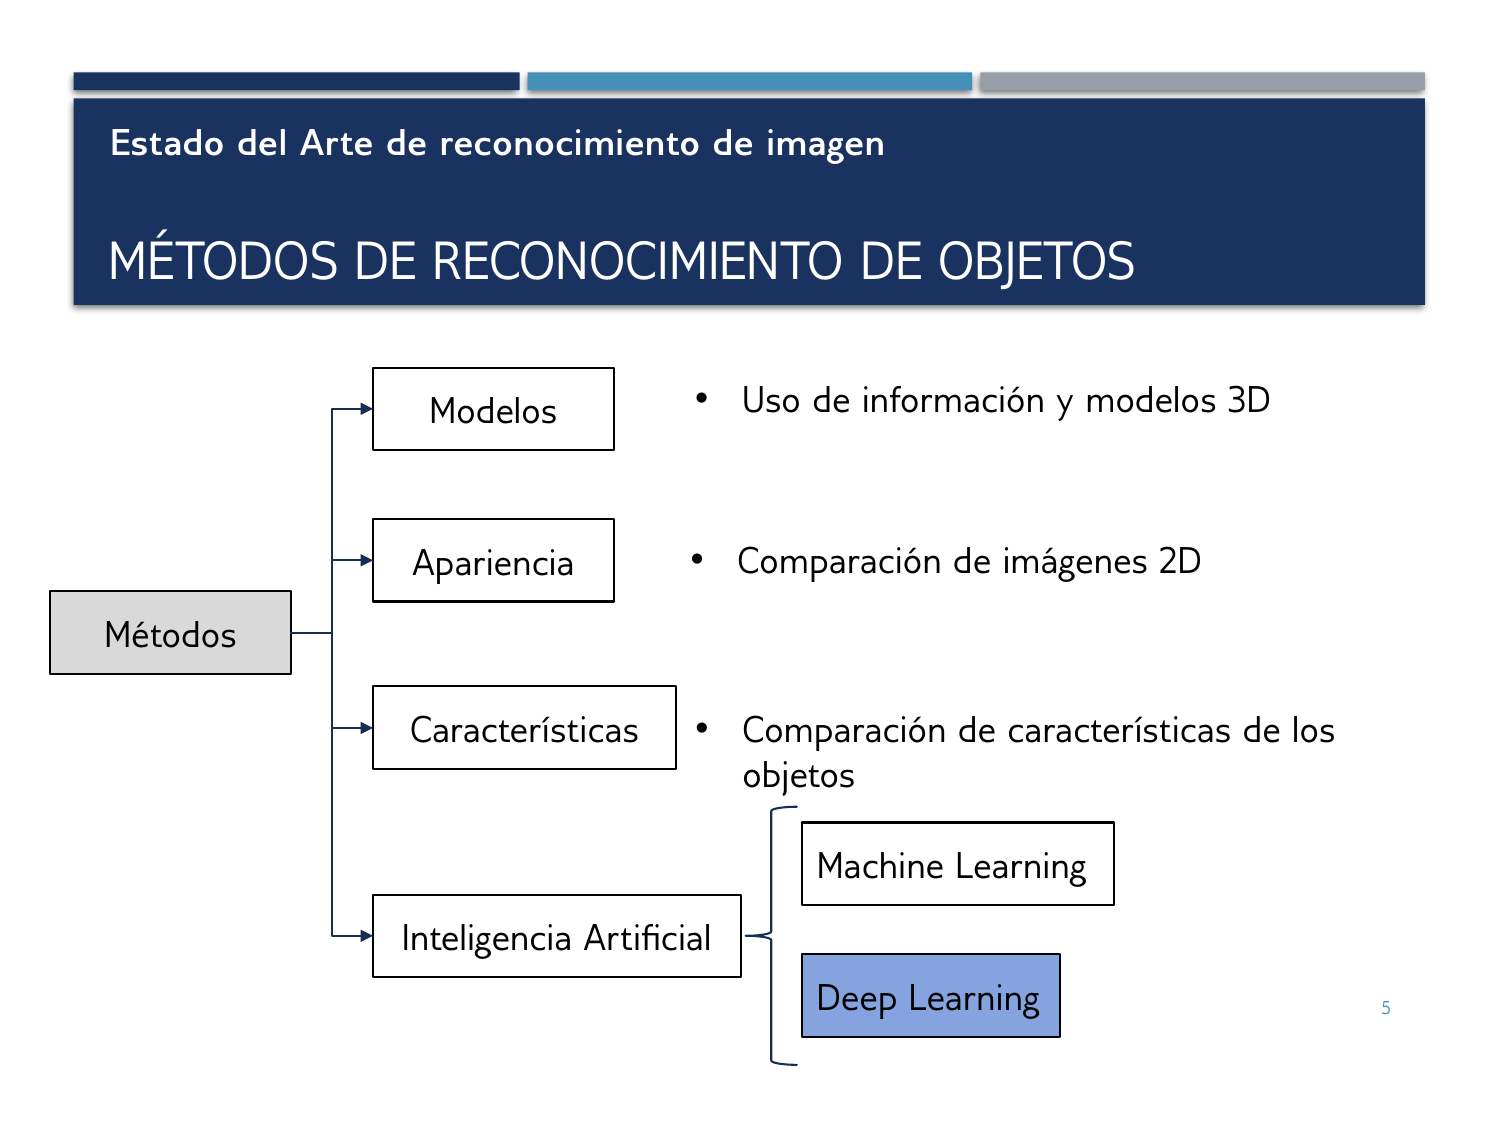

Estado del Arte de reconocimiento de imagen

# Métodos de reconocimiento de objetos
Modelos
Uso de información y modelos 3D
Apariencia
Comparación de imágenes 2D
Métodos
Características
Comparación de características de los objetos

Machine Learning
Inteligencia Artificial
Deep Learning
5